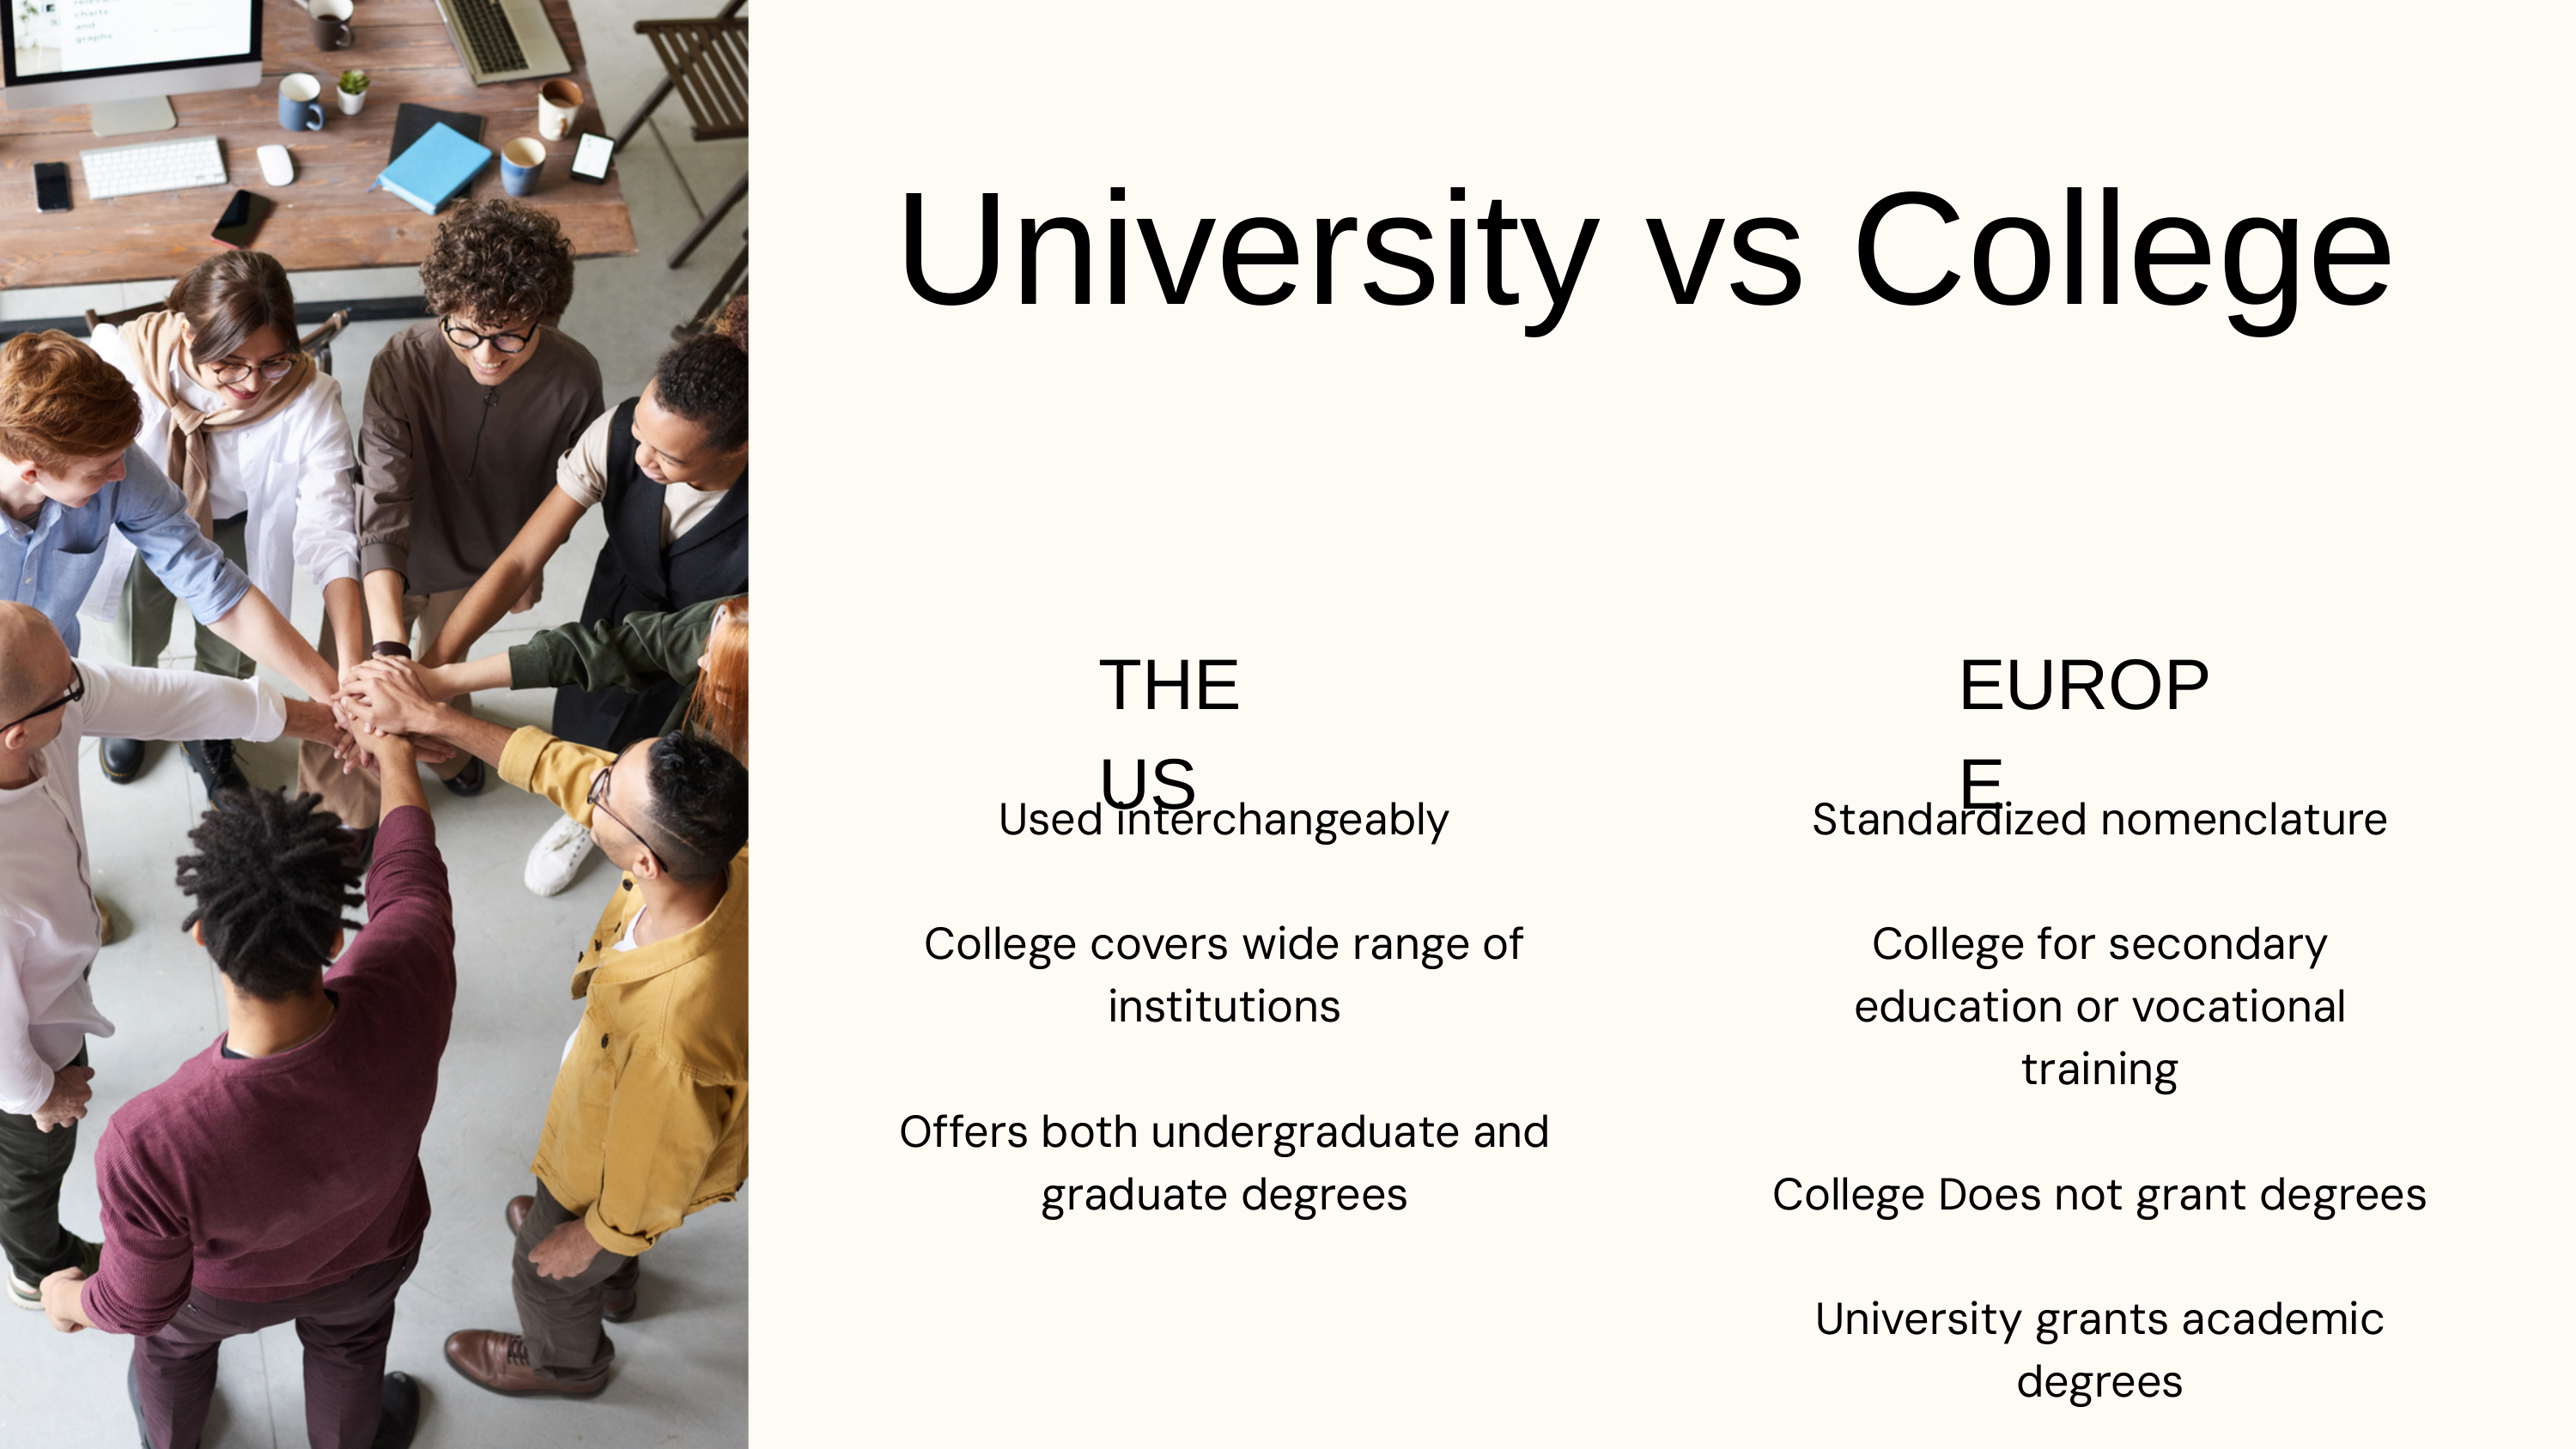

University vs College
THE US
Used interchangeably

College covers wide range of institutions

Offers both undergraduate and graduate degrees
EUROPE
Standardized nomenclature

College for secondary education or vocational training

College Does not grant degrees

University grants academic degrees